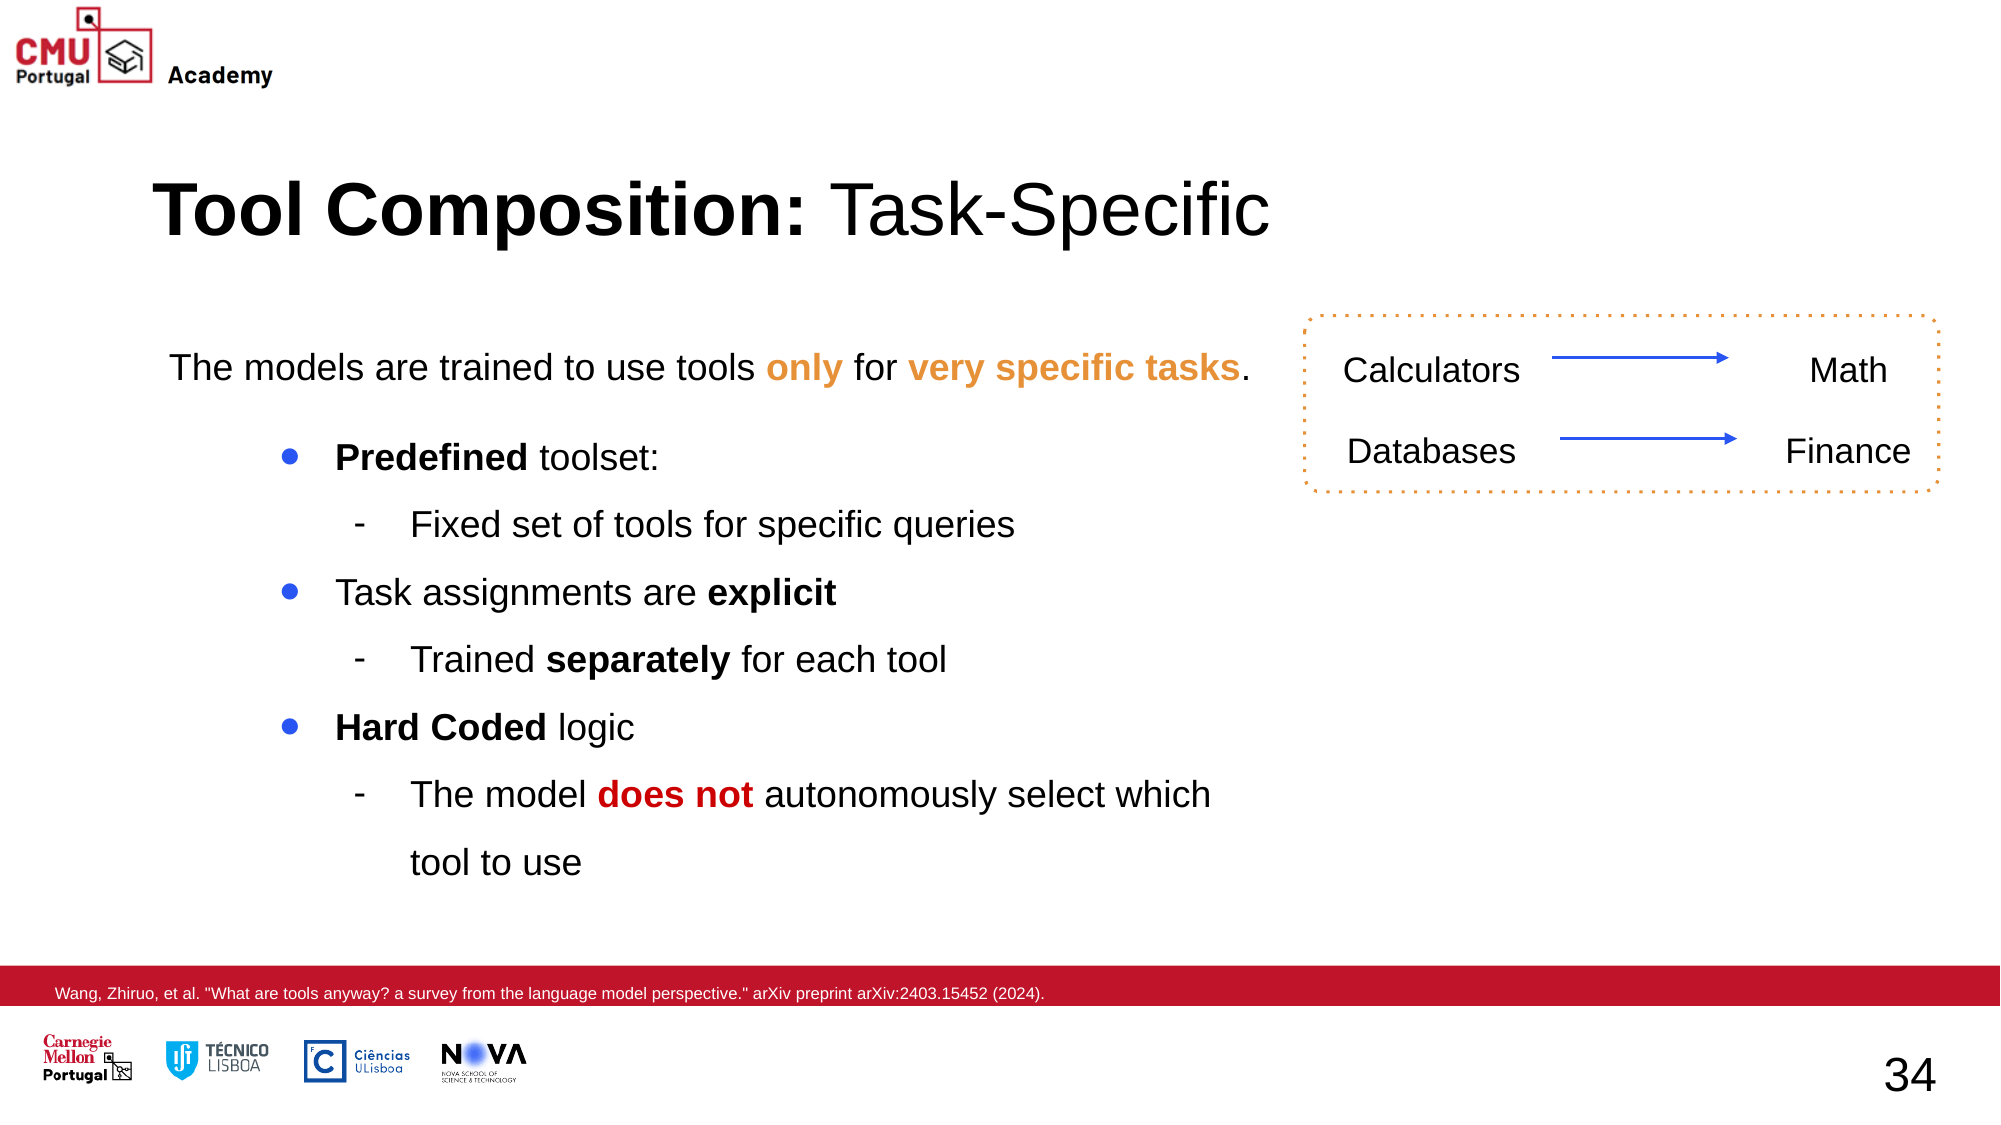

# Tool Composition: Task-Specific
The models are trained to use tools only for very specific tasks.
Calculators
Math

Databases
Finance
Predefined toolset:
Fixed set of tools for specific queries
Task assignments are explicit
Trained separately for each tool
Hard Coded logic
The model does not autonomously select which tool to use
Wang, Zhiruo, et al. "What are tools anyway? a survey from the language model perspective." arXiv preprint arXiv:2403.15452 (2024).

34